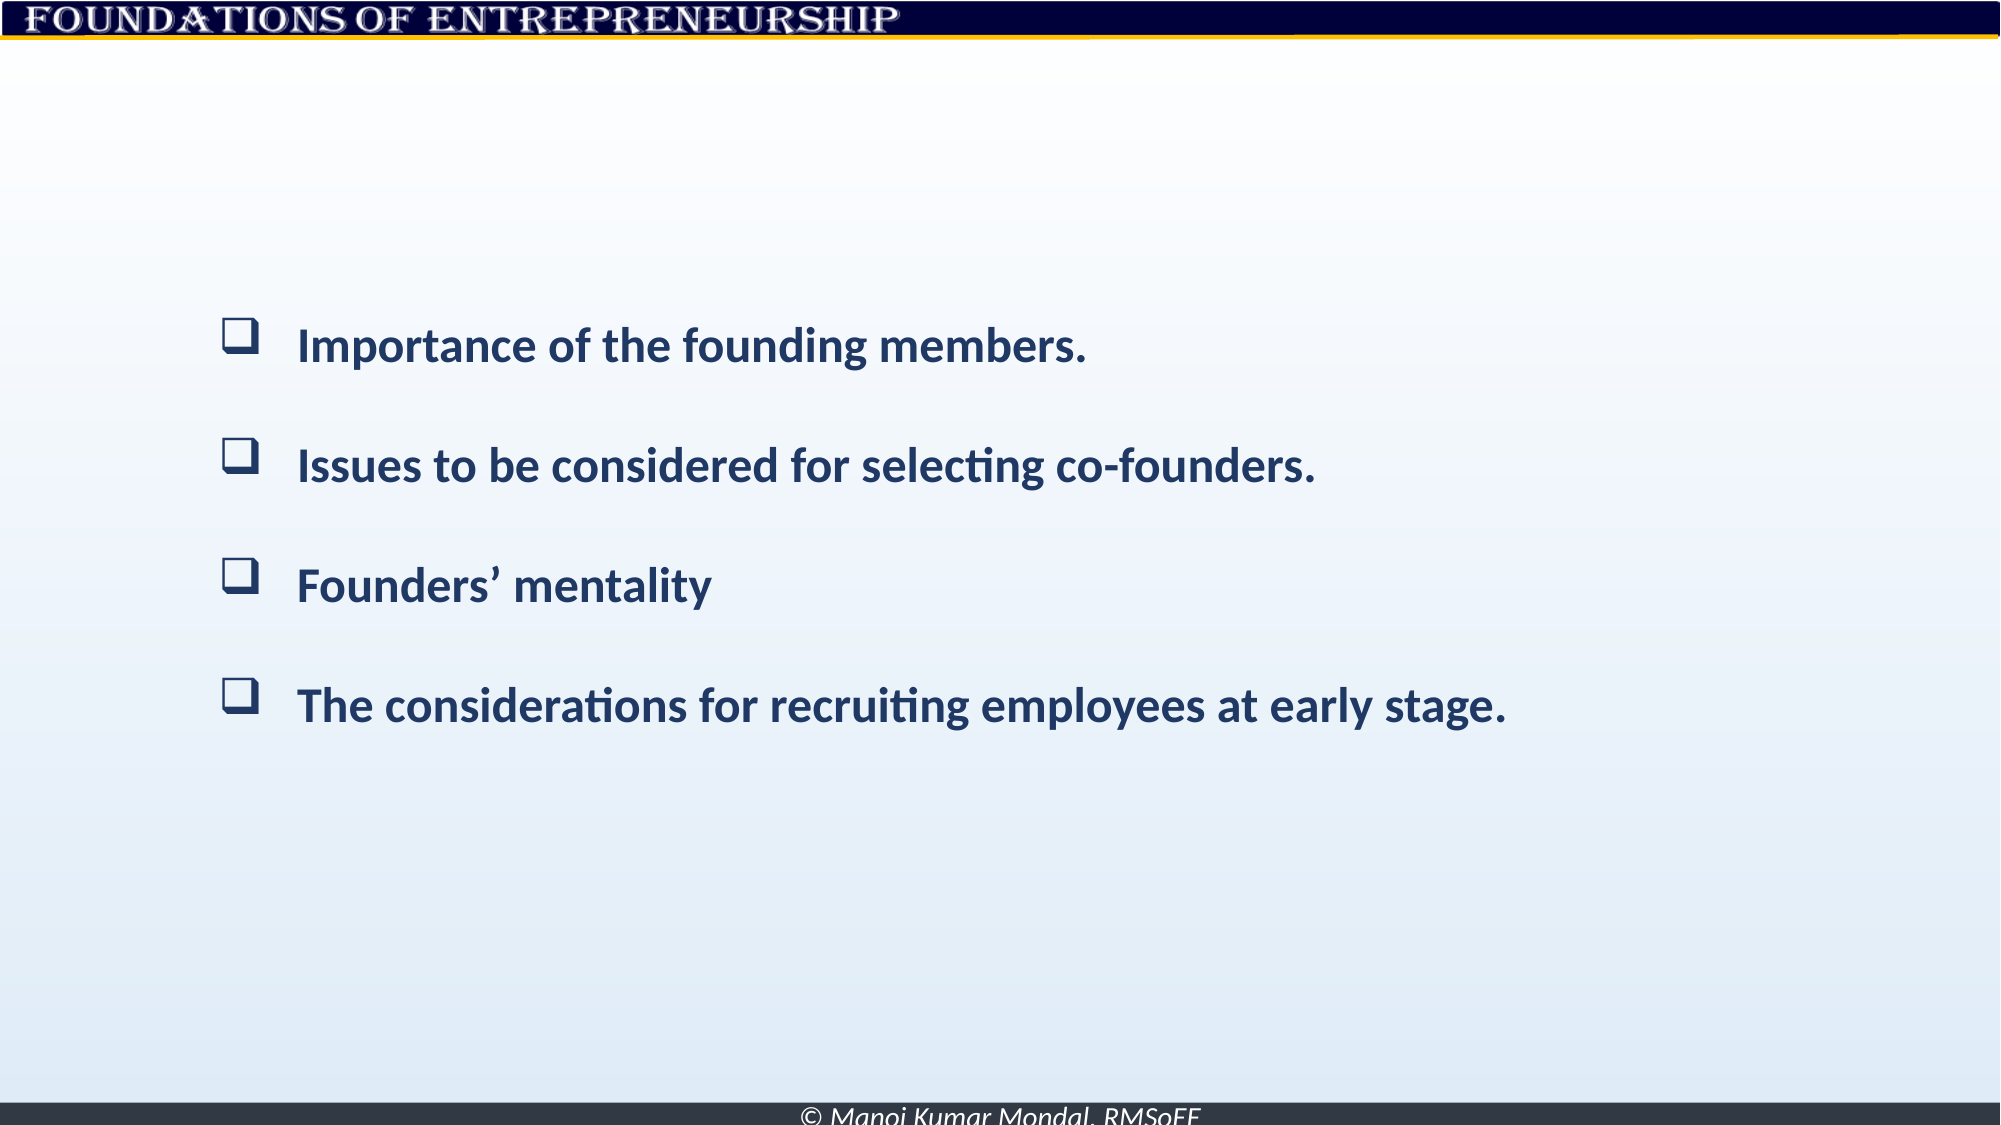

Importance of the founding members.
   Issues to be considered for selecting co-founders.
   Founders’ mentality
   The considerations for recruiting employees at early stage.